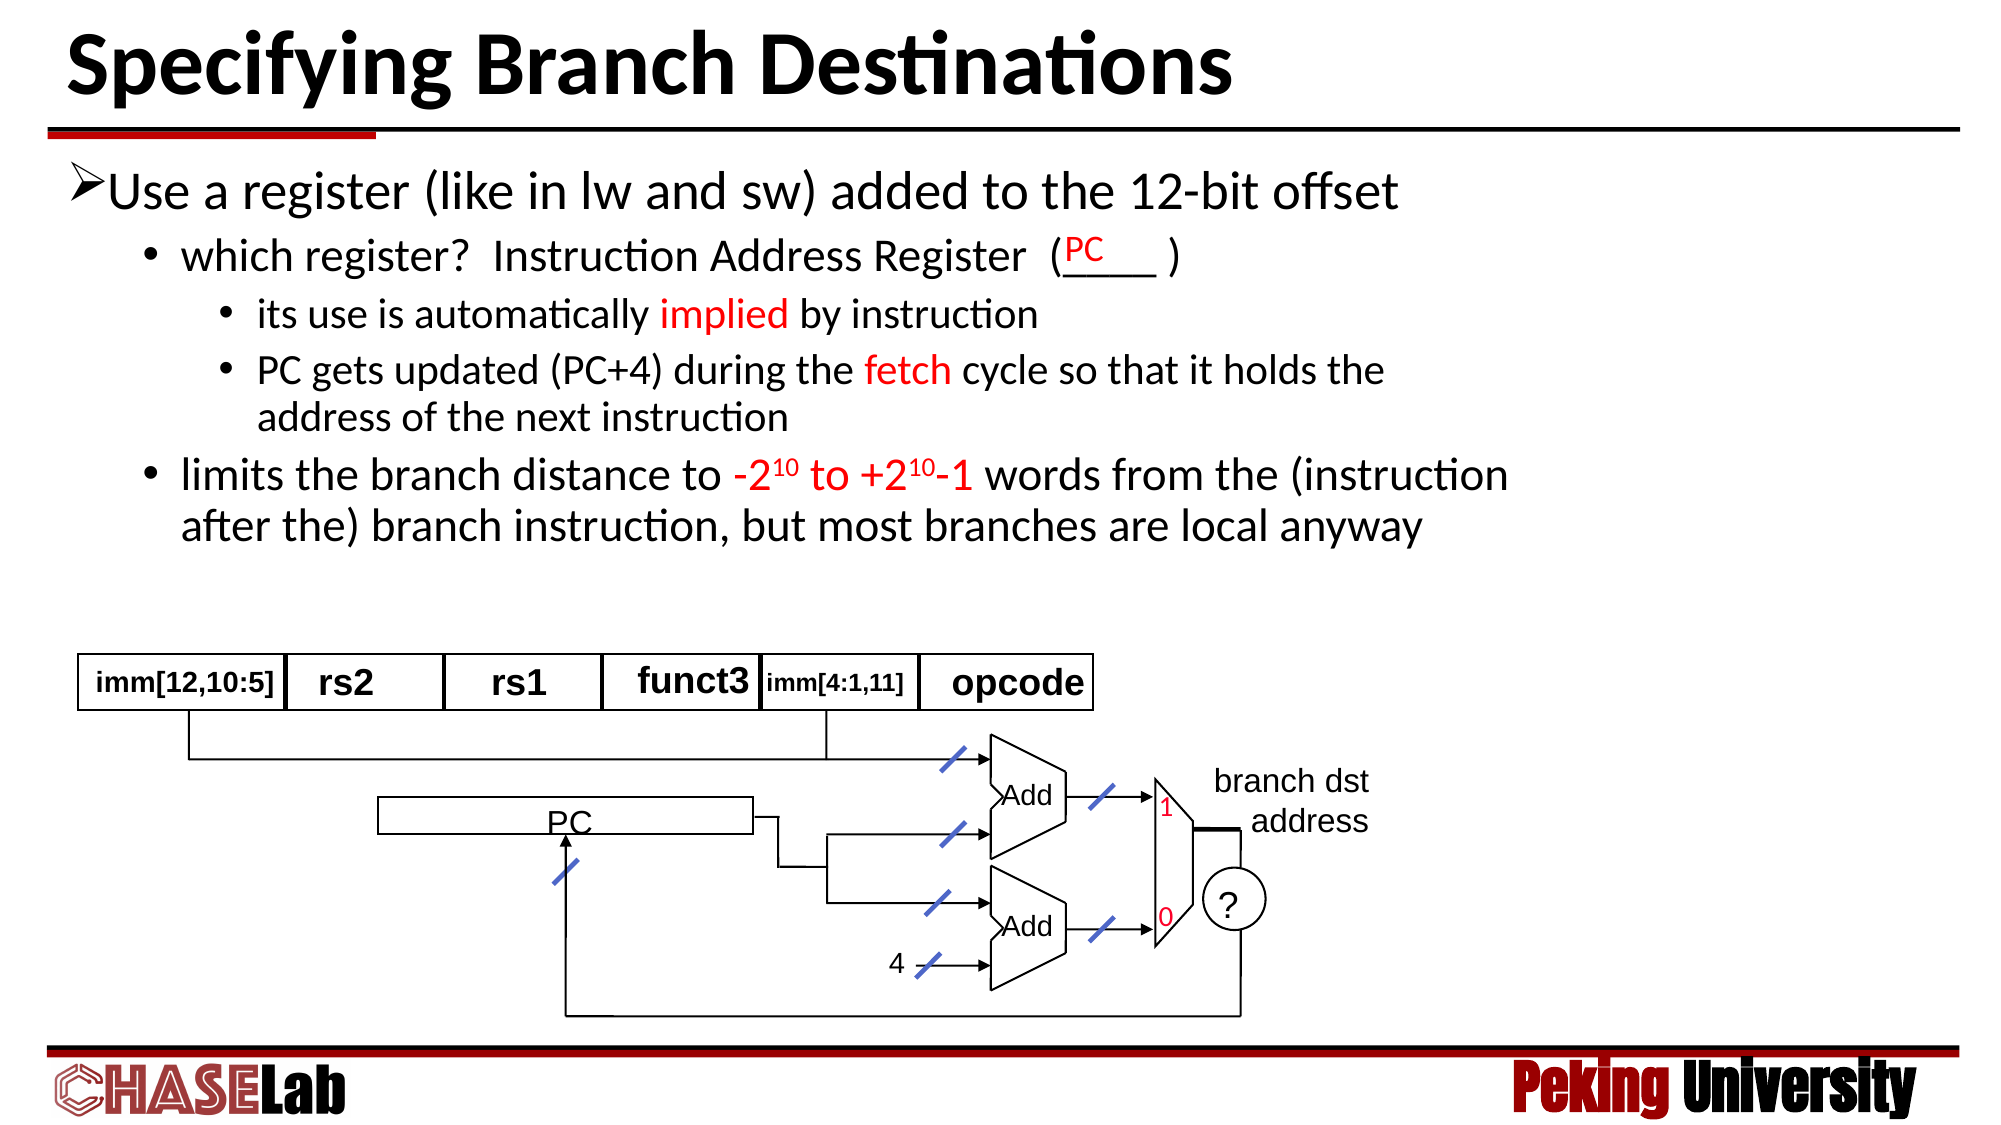

# Specifying Branch Destinations
Use a register (like in lw and sw) added to the 12-bit offset
which register?  Instruction Address Register  (____ )
its use is automatically implied by instruction
PC gets updated (PC+4) during the fetch cycle so that it holds the address of the next instruction
limits the branch distance to -210 to +210-1 words from the (instruction after the) branch instruction, but most branches are local anyway
PC

funct3
rs2
rs1
opcode
imm[12,10:5]
imm[4:1,11]

branch dst
address

Add
1

PC

?

0

Add

4